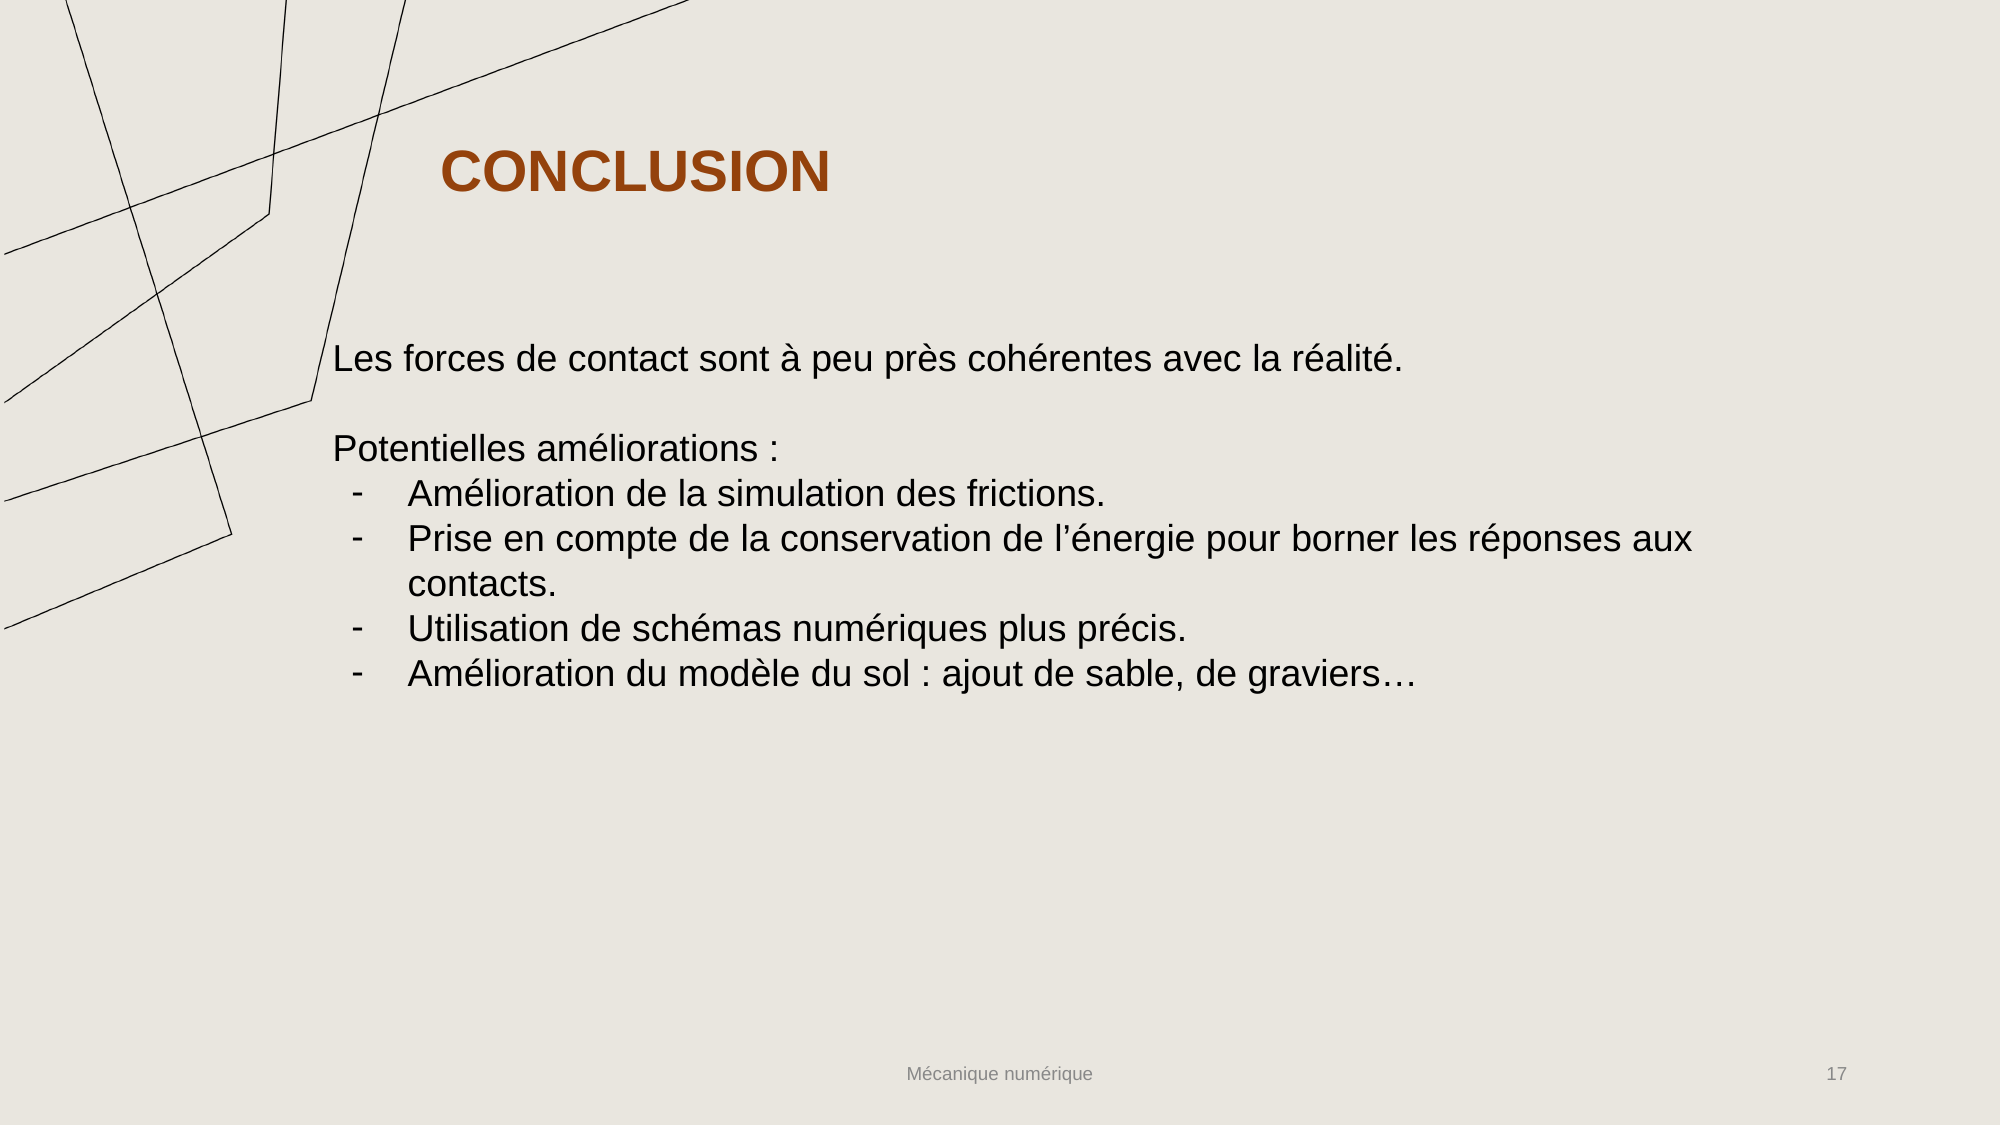

# CONCLUSION
Les forces de contact sont à peu près cohérentes avec la réalité.

Potentielles améliorations :
Amélioration de la simulation des frictions.
Prise en compte de la conservation de l’énergie pour borner les réponses aux contacts.
Utilisation de schémas numériques plus précis.
Amélioration du modèle du sol : ajout de sable, de graviers…

Mécanique numérique
17